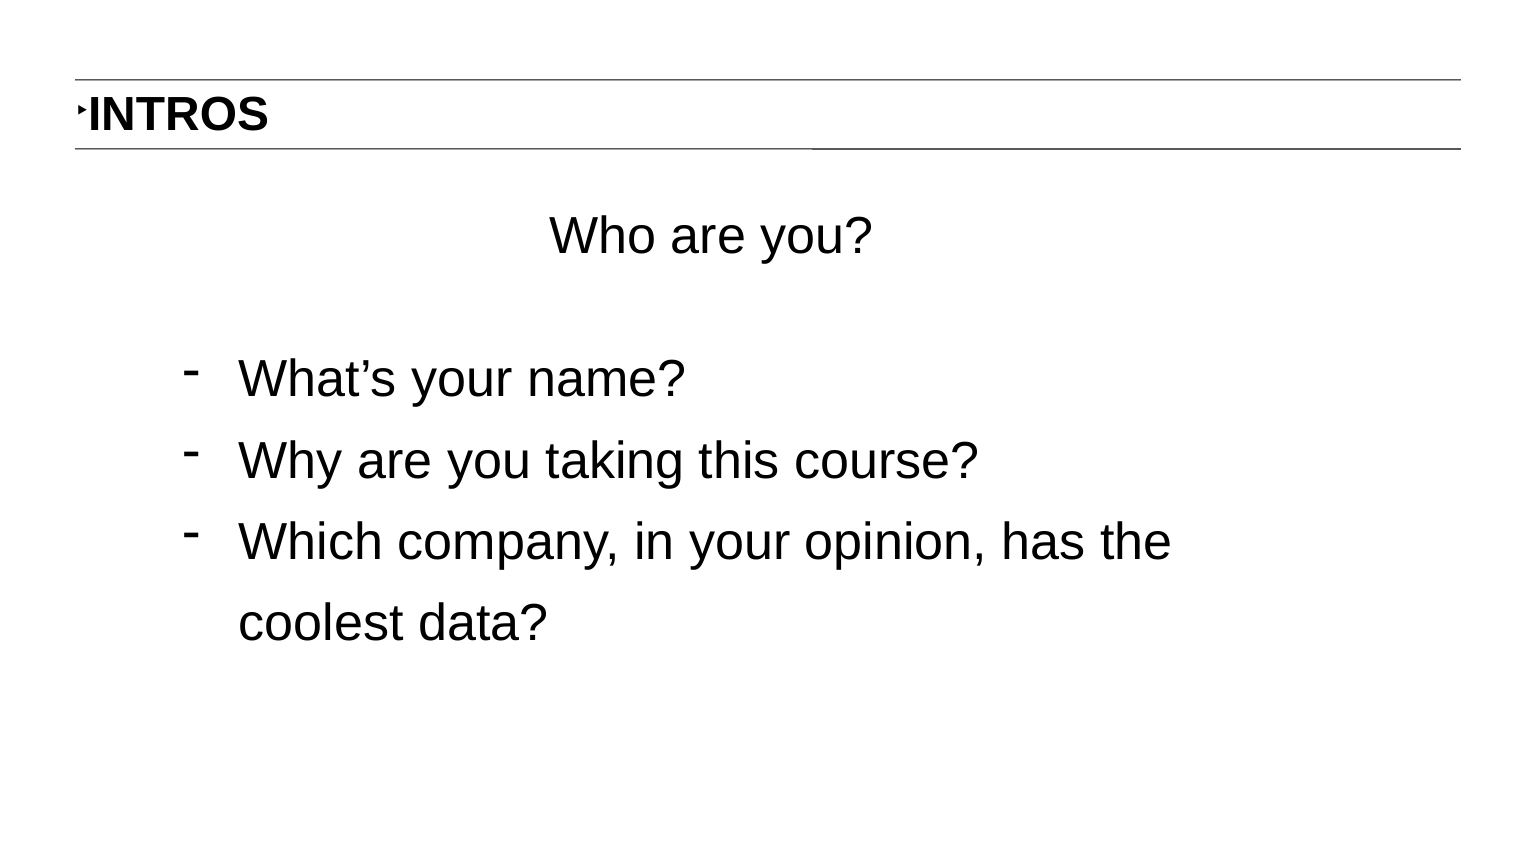

INTROS
Who are you?

What’s your name?
Why are you taking this course?
Which company, in your opinion, has the coolest data?